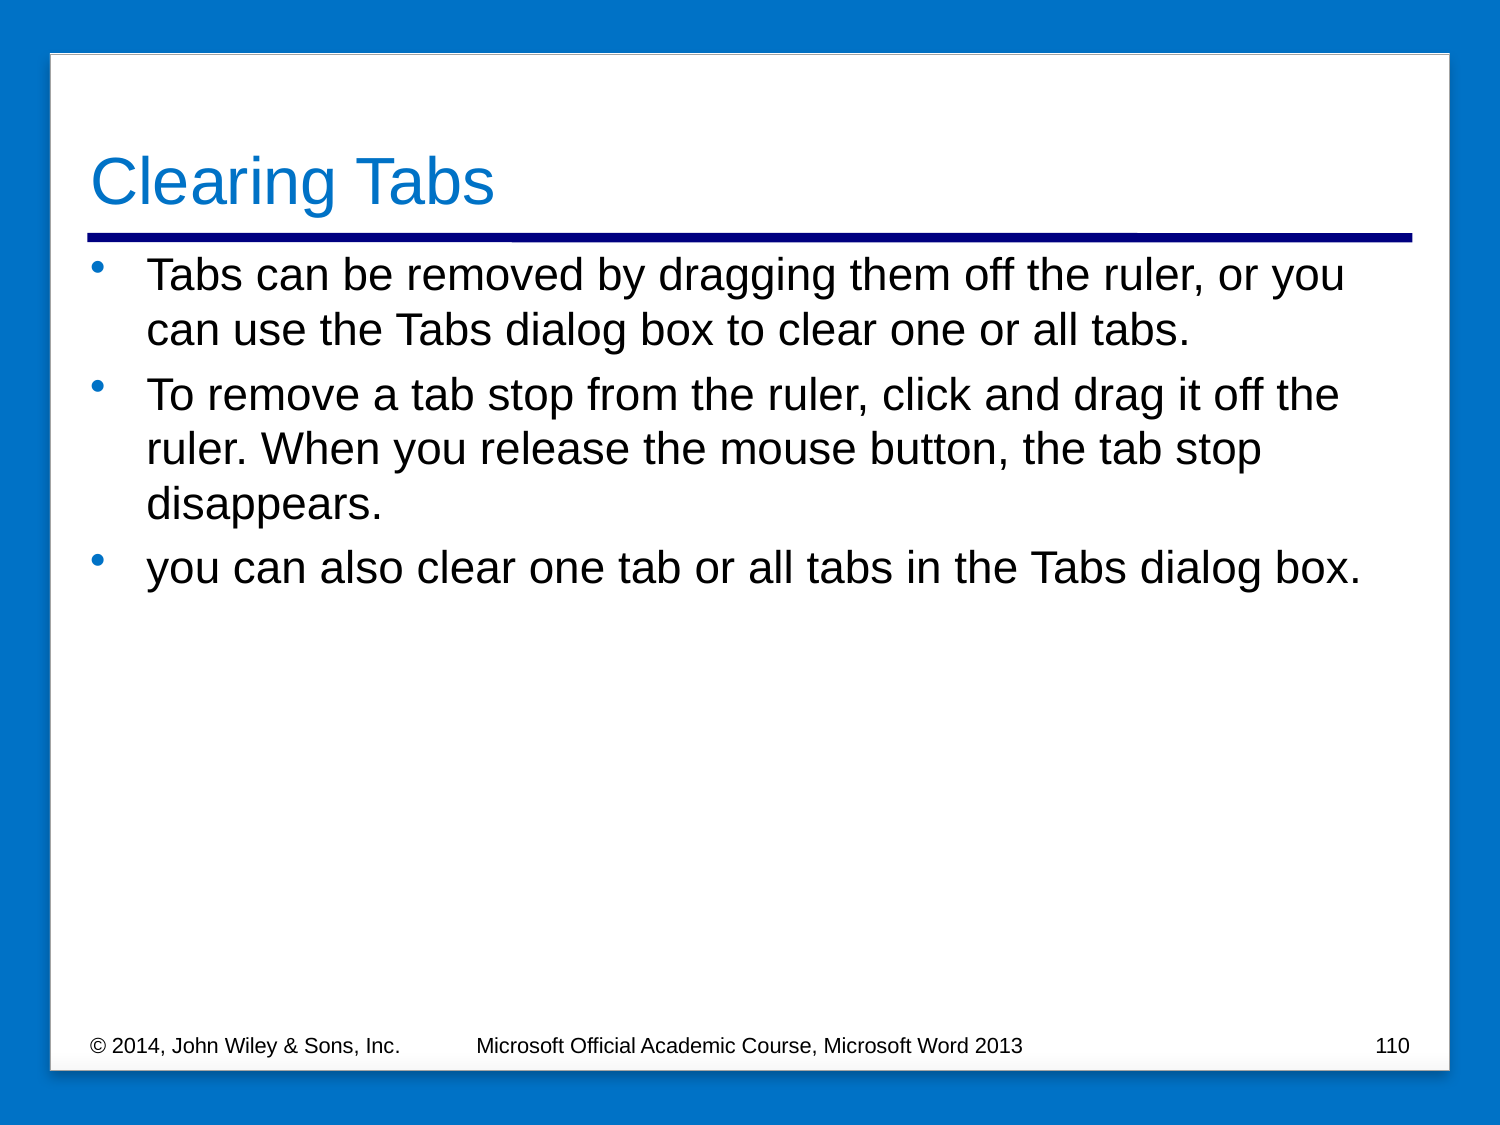

# Clearing Tabs
Tabs can be removed by dragging them off the ruler, or you can use the Tabs dialog box to clear one or all tabs.
To remove a tab stop from the ruler, click and drag it off the ruler. When you release the mouse button, the tab stop disappears.
you can also clear one tab or all tabs in the Tabs dialog box.
© 2014, John Wiley & Sons, Inc.
Microsoft Official Academic Course, Microsoft Word 2013
110